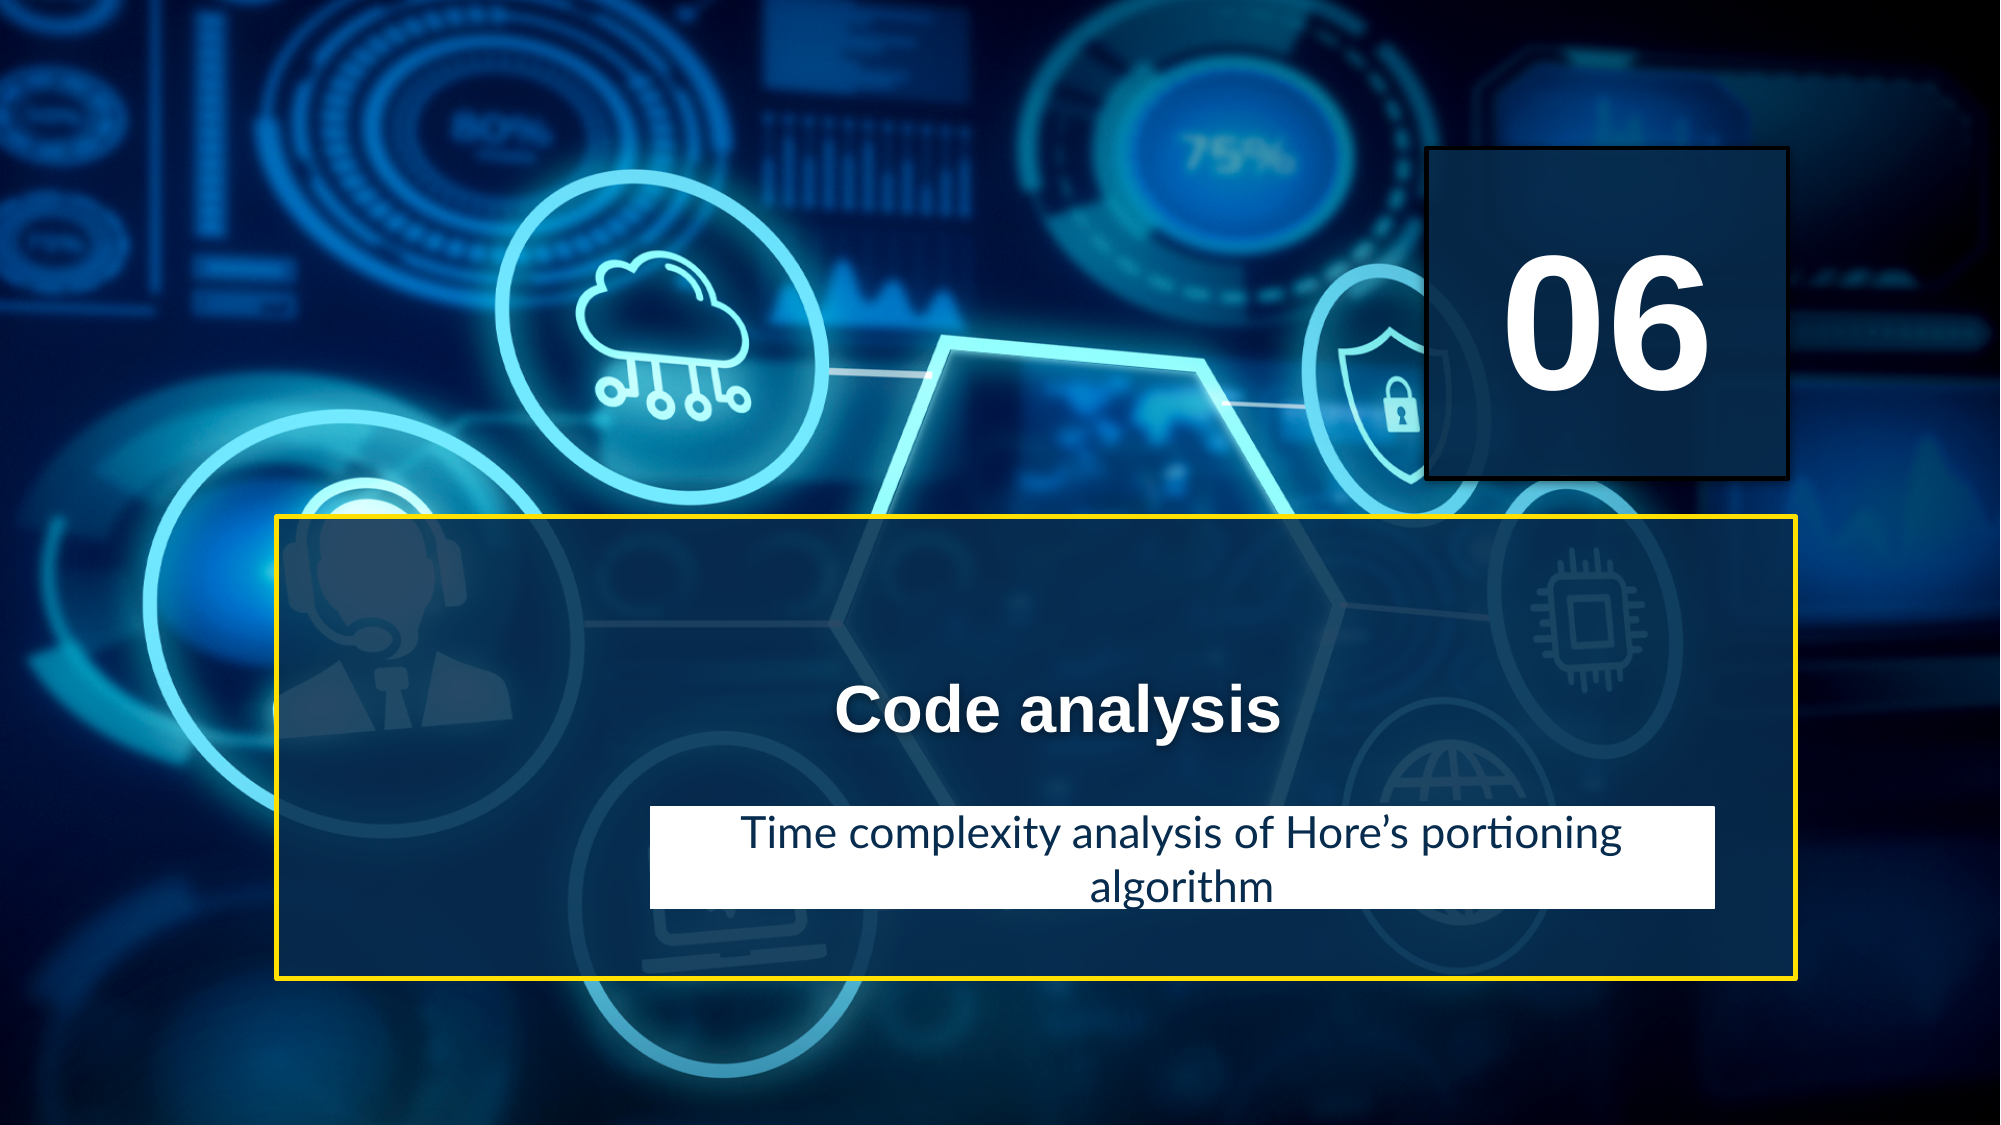

06

# Code analysis
Time complexity analysis of Hore’s portioning algorithm